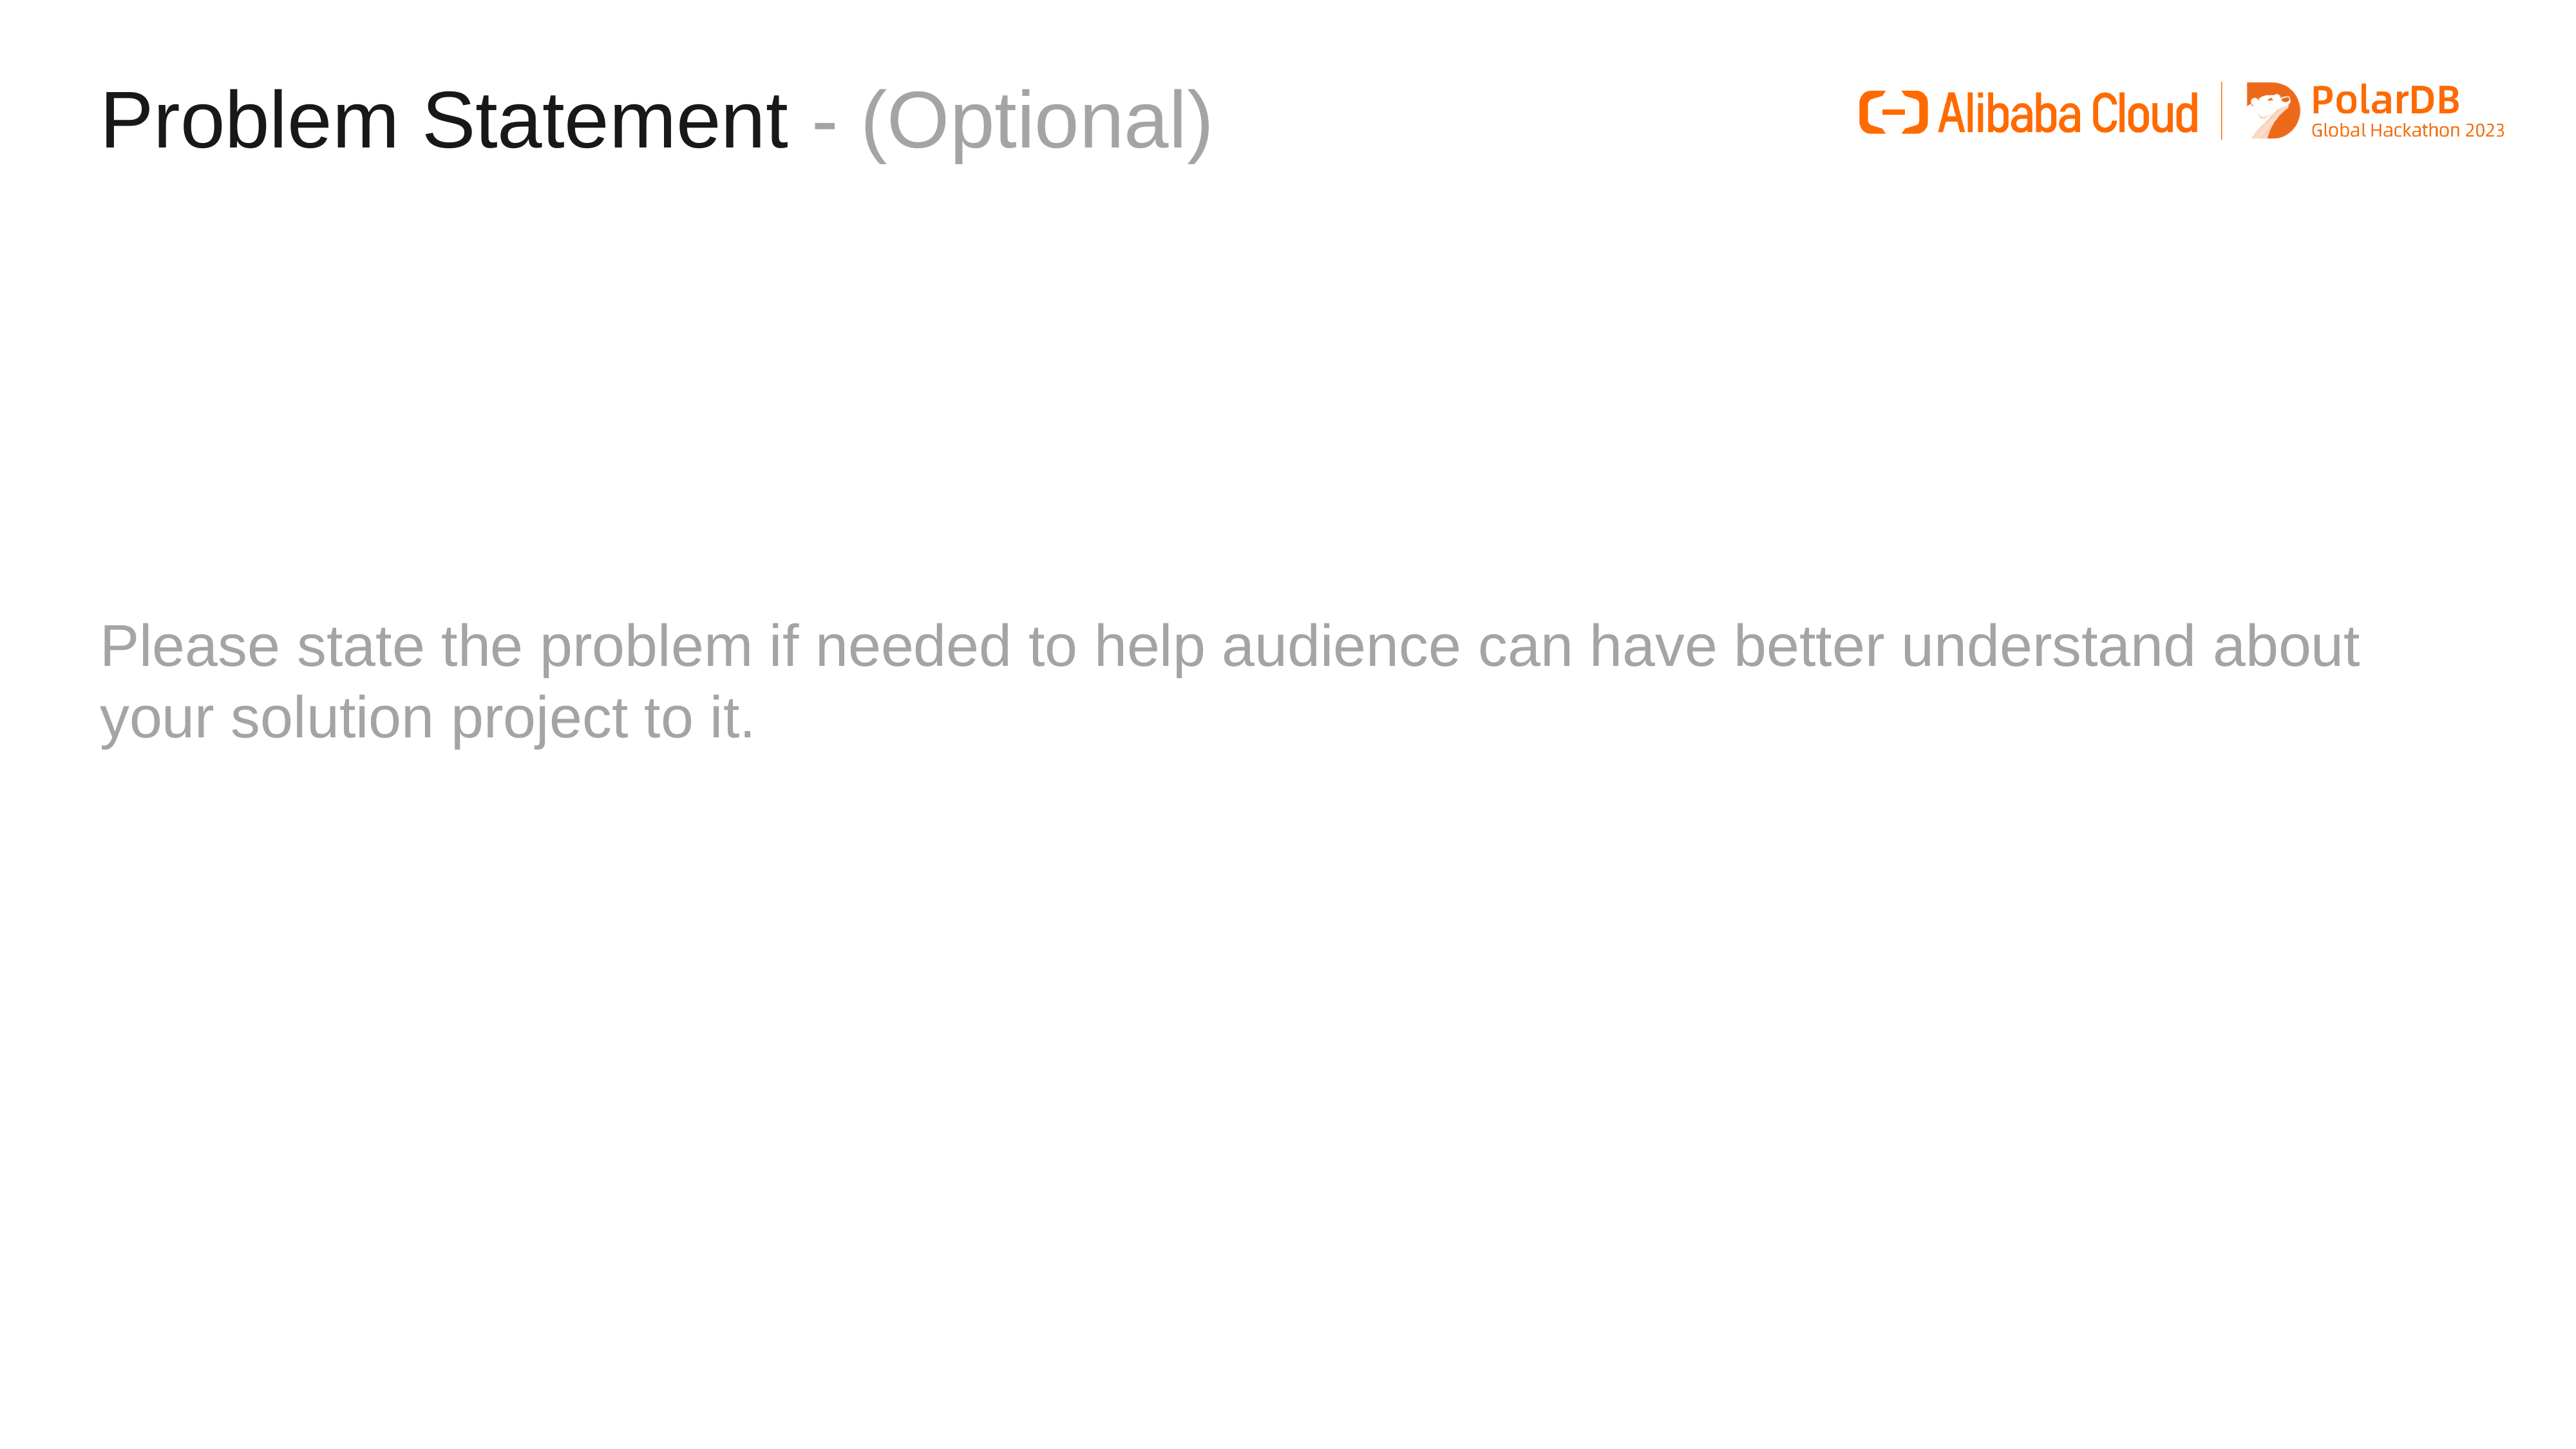

# Problem Statement - (Optional)
Please state the problem if needed to help audience can have better understand about your solution project to it.